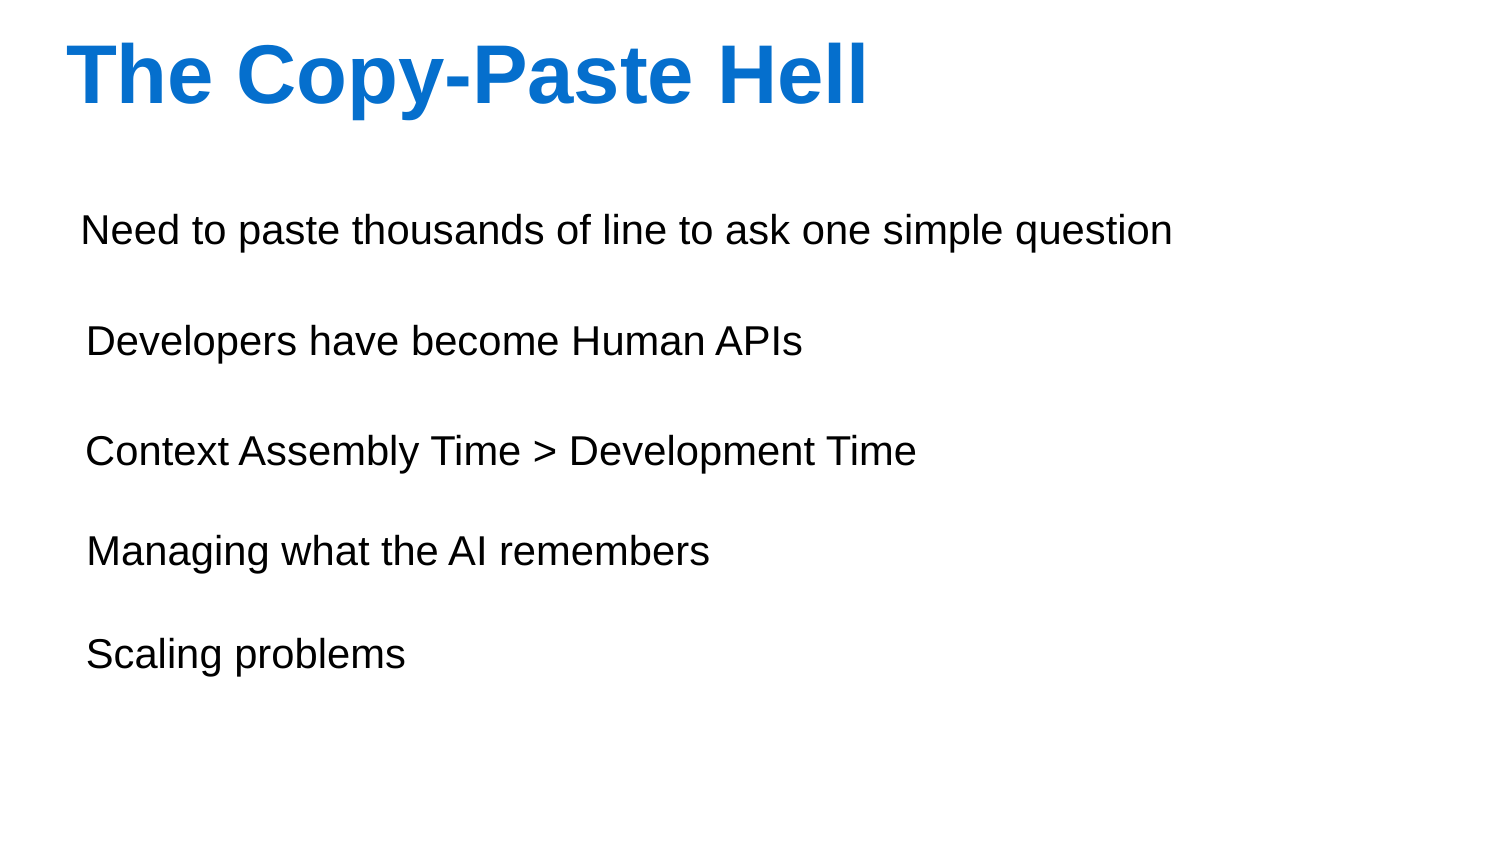

The Copy-Paste Hell
Need to paste thousands of line to ask one simple question
Developers have become Human APIs
Context Assembly Time > Development Time
Managing what the AI remembers
Scaling problems